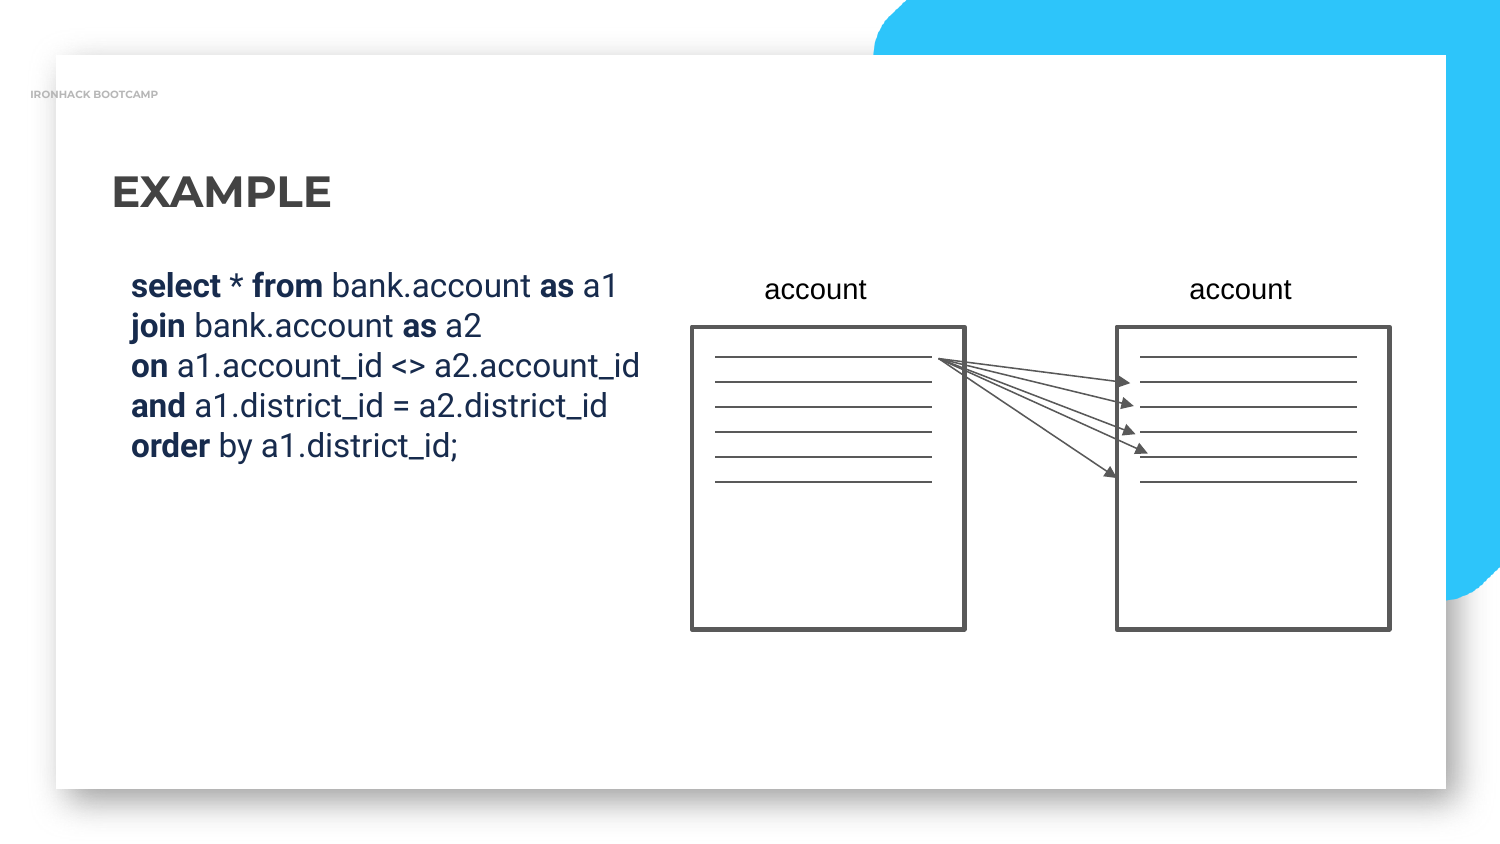

IRONHACK BOOTCAMP
EXAMPLE
select * from bank.account as a1
join bank.account as a2
on a1.account_id <> a2.account_id
and a1.district_id = a2.district_id
order by a1.district_id;

account
account